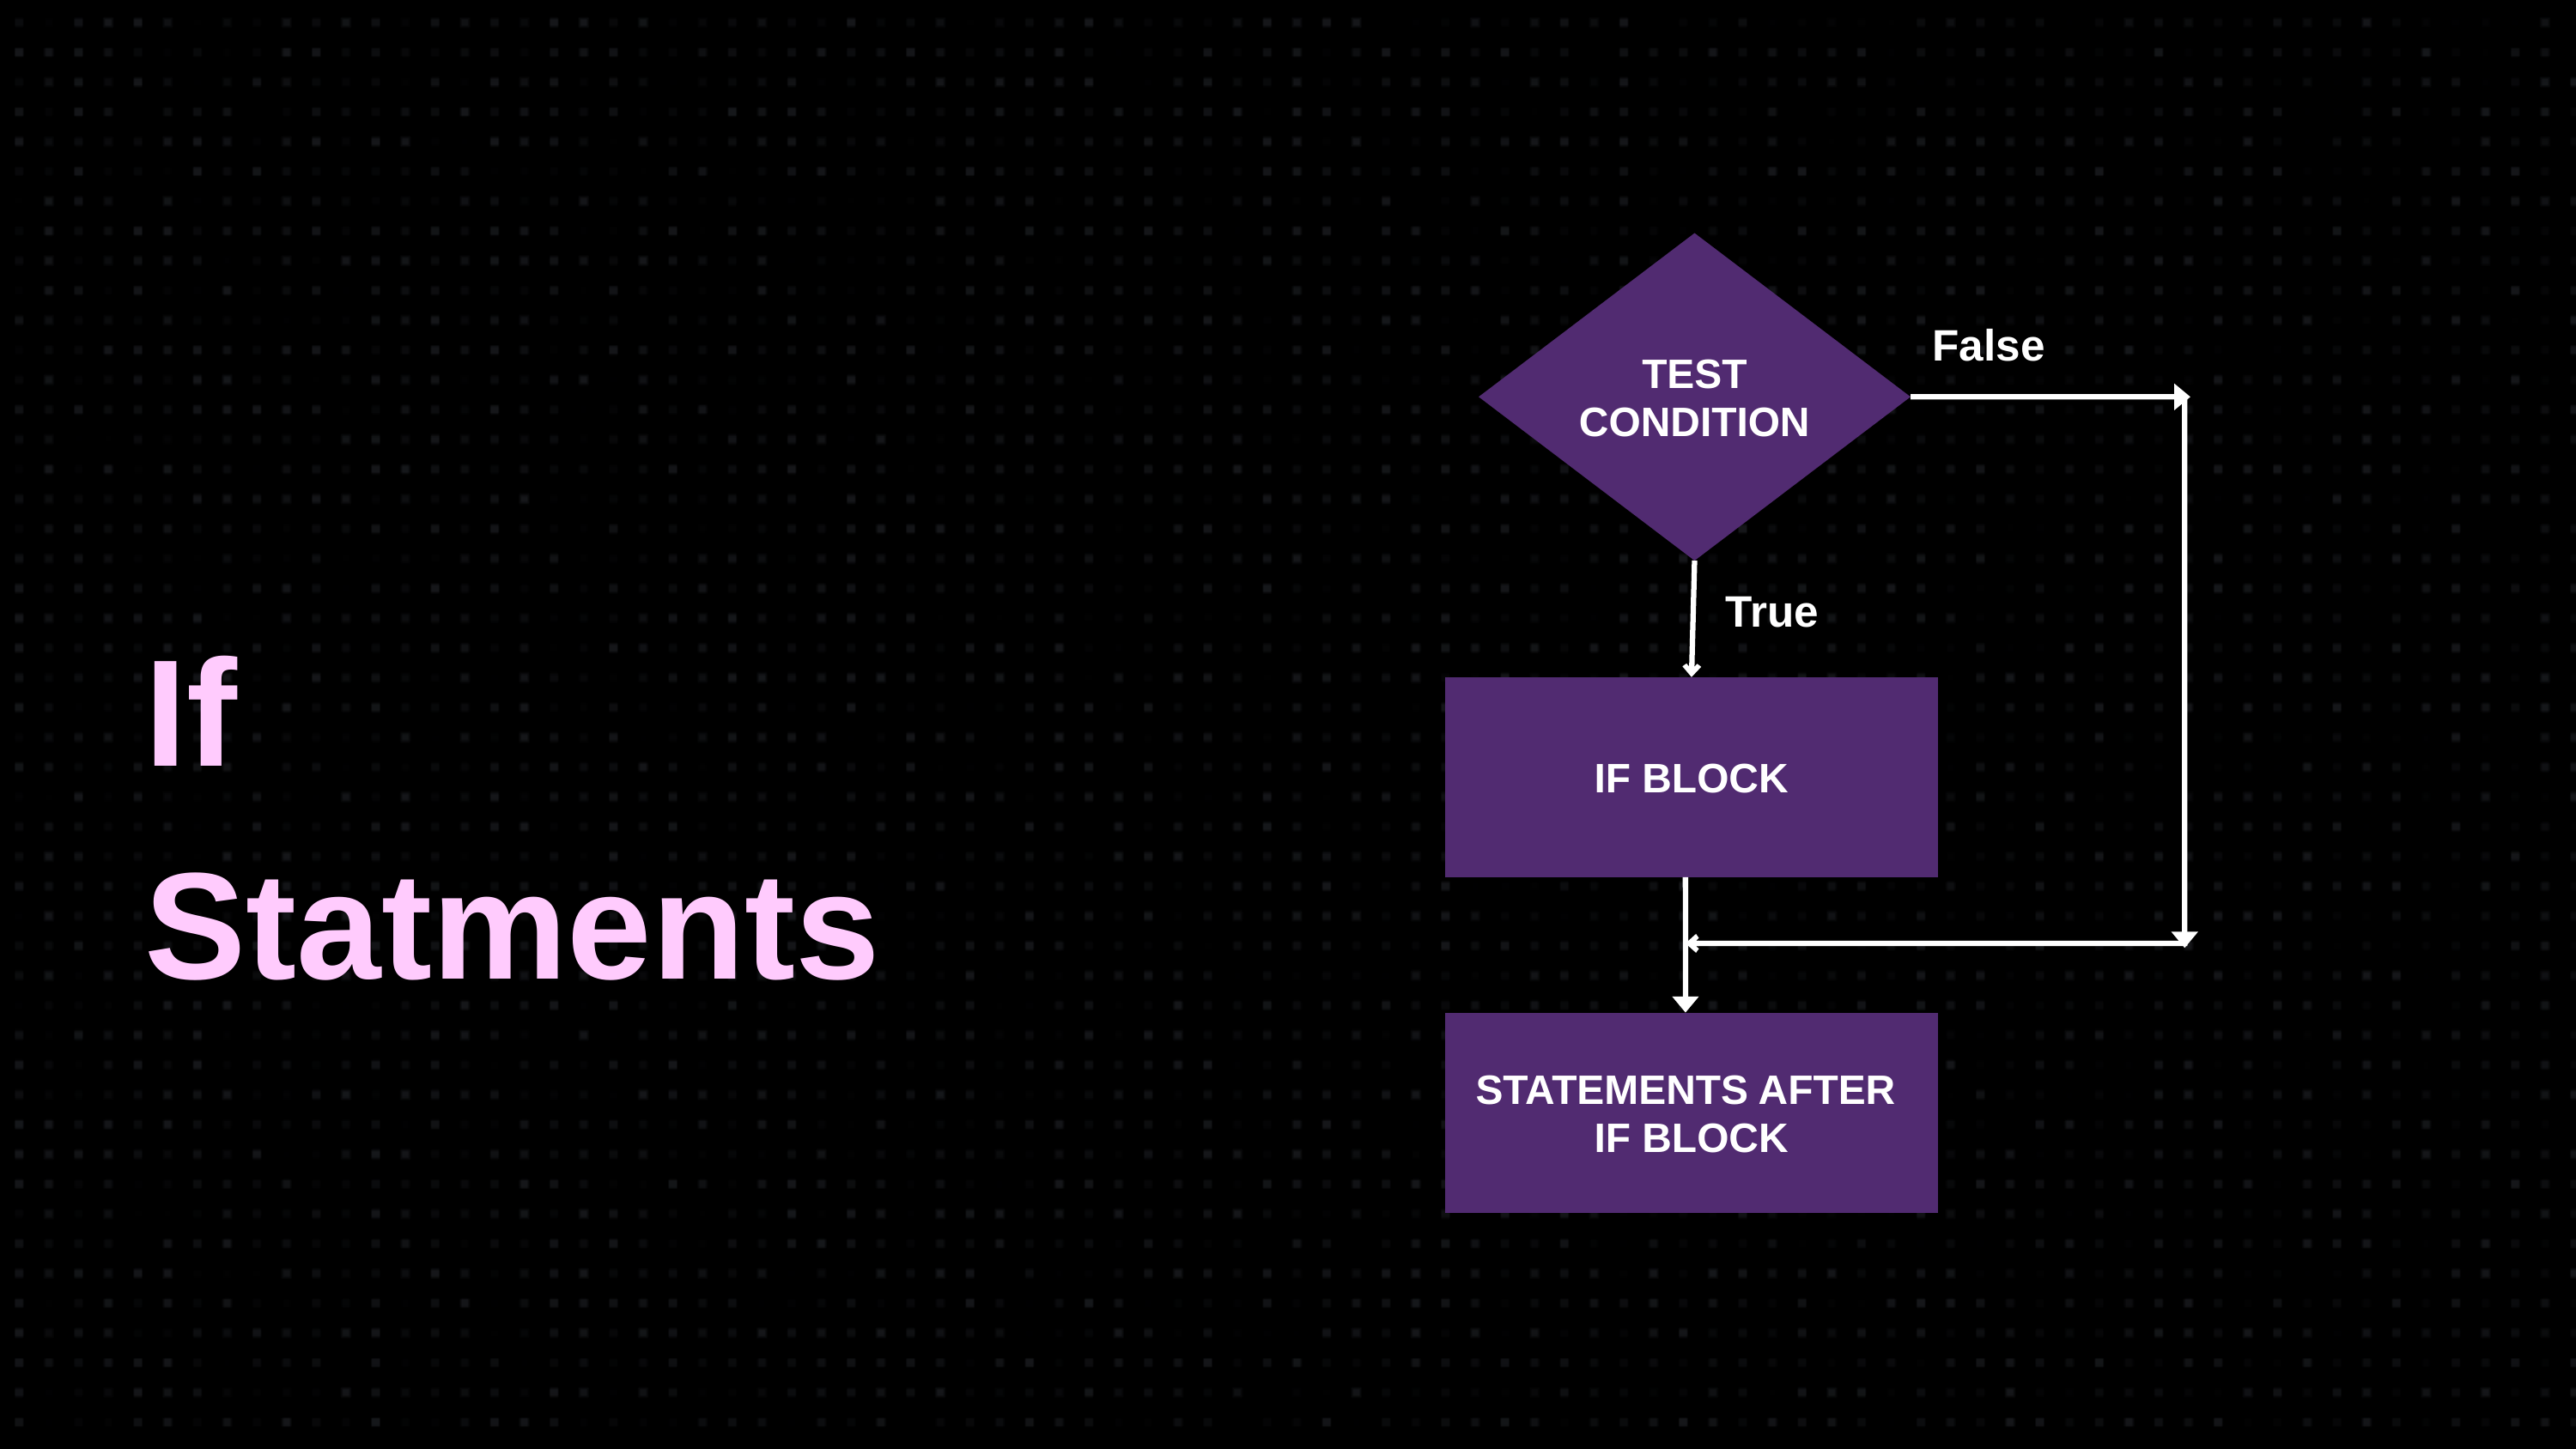

TEST
CONDITION
False

True
If
Statments

IF BLOCK

STATEMENTS AFTER
IF BLOCK